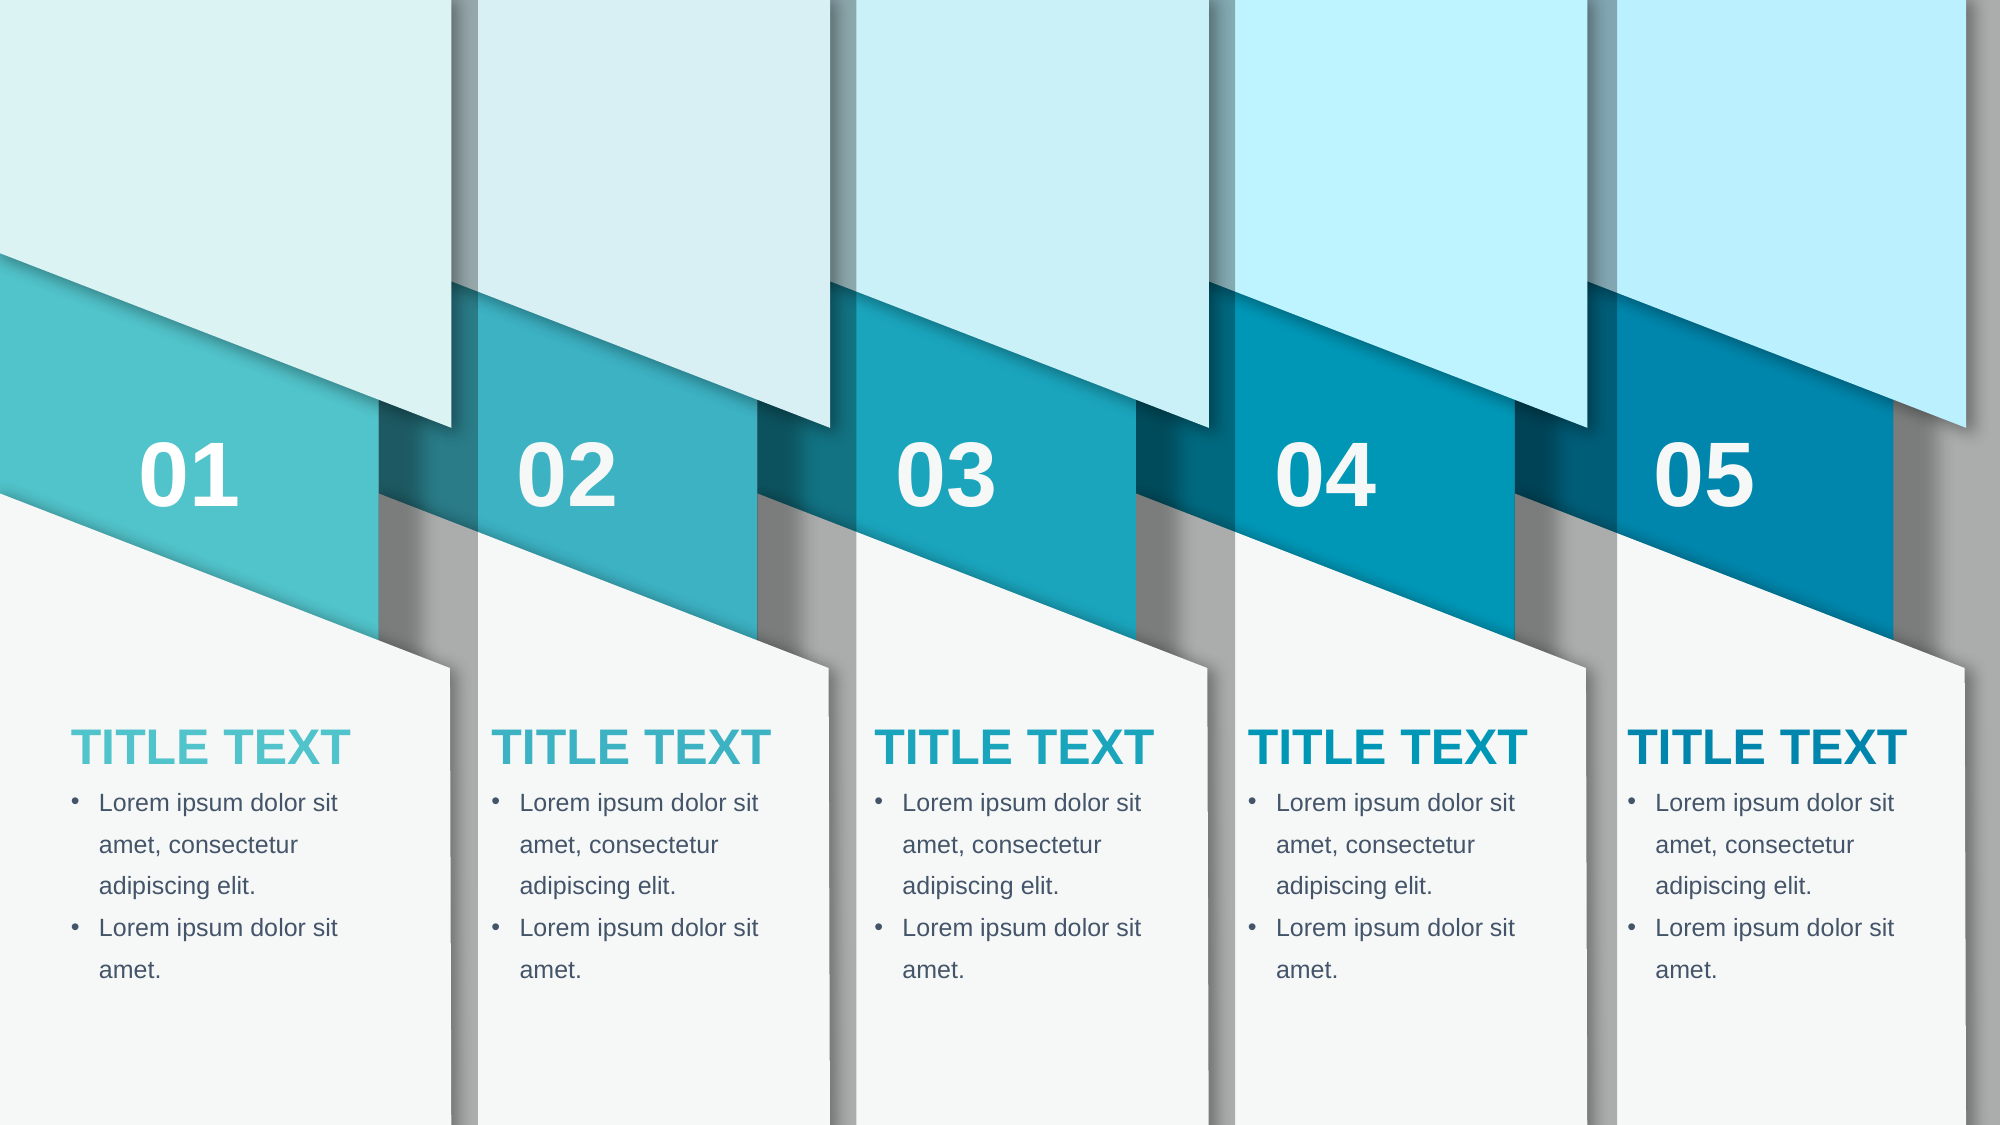

01

TITLE TEXT
Lorem ipsum dolor sit amet, consectetur adipiscing elit.
Lorem ipsum dolor sit amet.

02

TITLE TEXT
Lorem ipsum dolor sit amet, consectetur adipiscing elit.
Lorem ipsum dolor sit amet.

03

TITLE TEXT
Lorem ipsum dolor sit amet, consectetur adipiscing elit.
Lorem ipsum dolor sit amet.

04

TITLE TEXT
Lorem ipsum dolor sit amet, consectetur adipiscing elit.
Lorem ipsum dolor sit amet.

05

TITLE TEXT
Lorem ipsum dolor sit amet, consectetur adipiscing elit.
Lorem ipsum dolor sit amet.